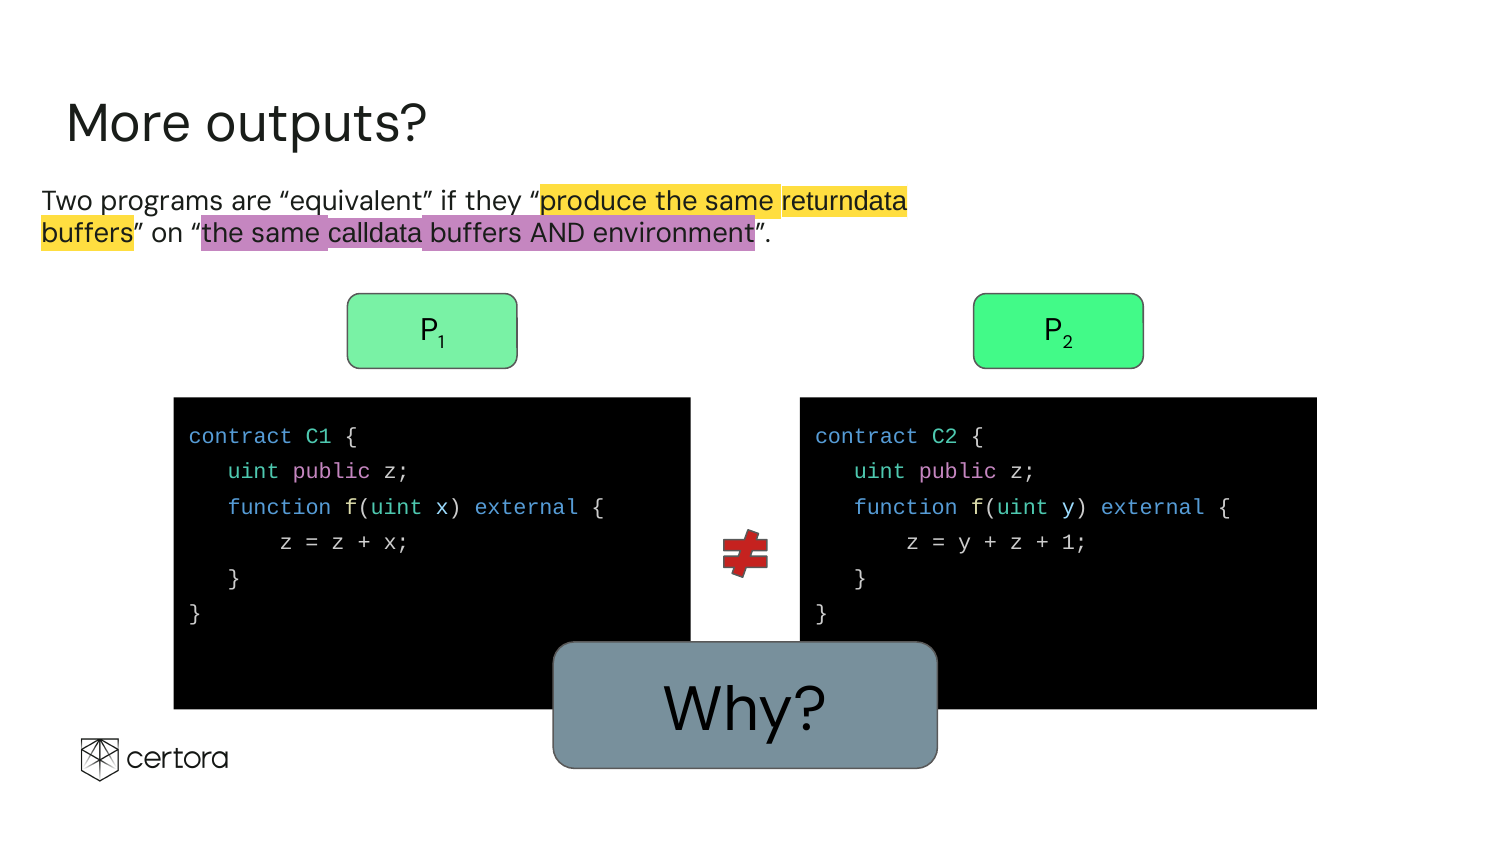

# More outputs?
Two programs are “equivalent” if they “produce the same returndata buffers” on “the same calldata buffers AND environment”.

P1
P2
contract C1 {
   uint public z;
   function f(uint x) external {
       z = z + x;
   }
}
contract C2 {
   uint public z;
   function f(uint y) external {
       z = y + z + 1;
   }
}

Why?